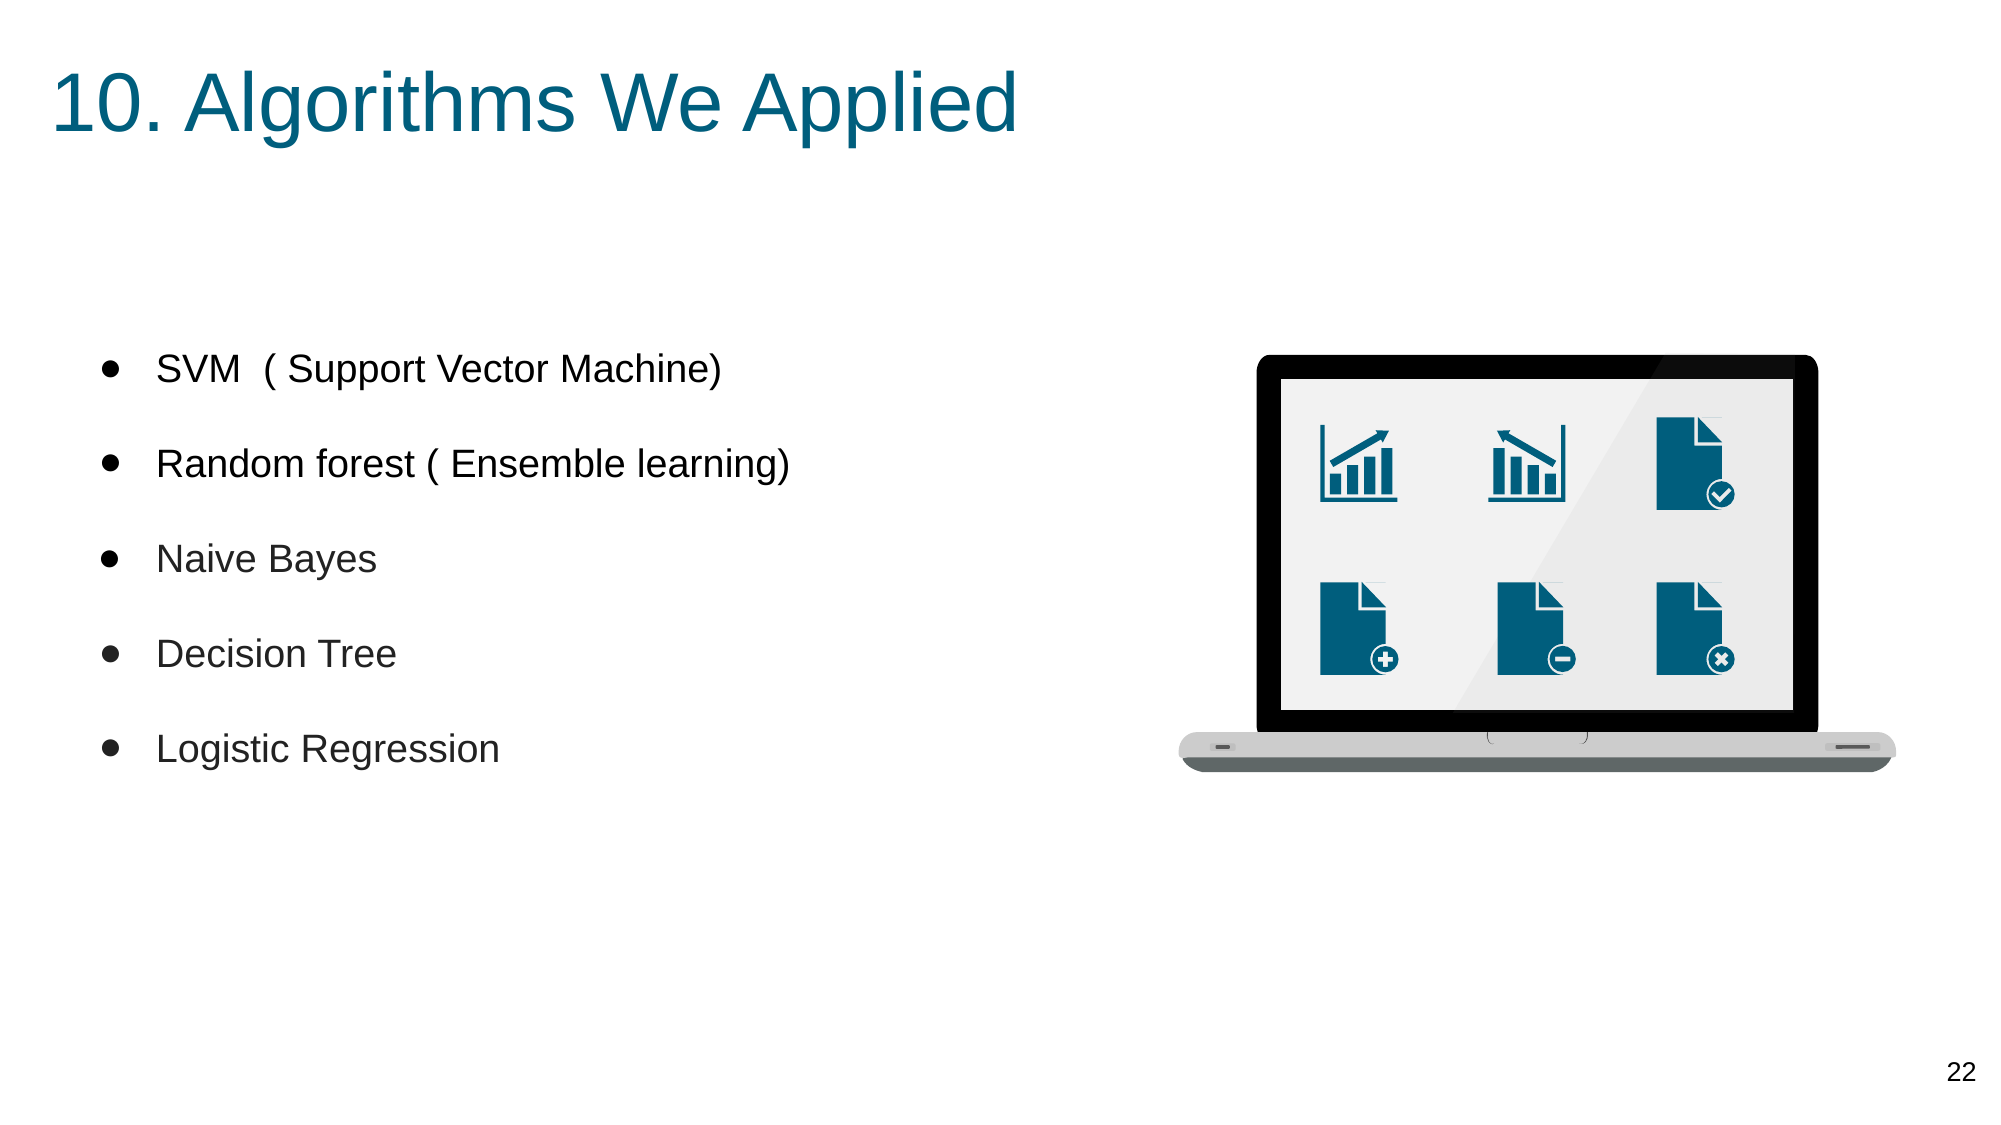

10. Algorithms We Applied
SVM  ( Support Vector Machine)
Random forest ( Ensemble learning)
Naive Bayes
Decision Tree
Logistic Regression

22